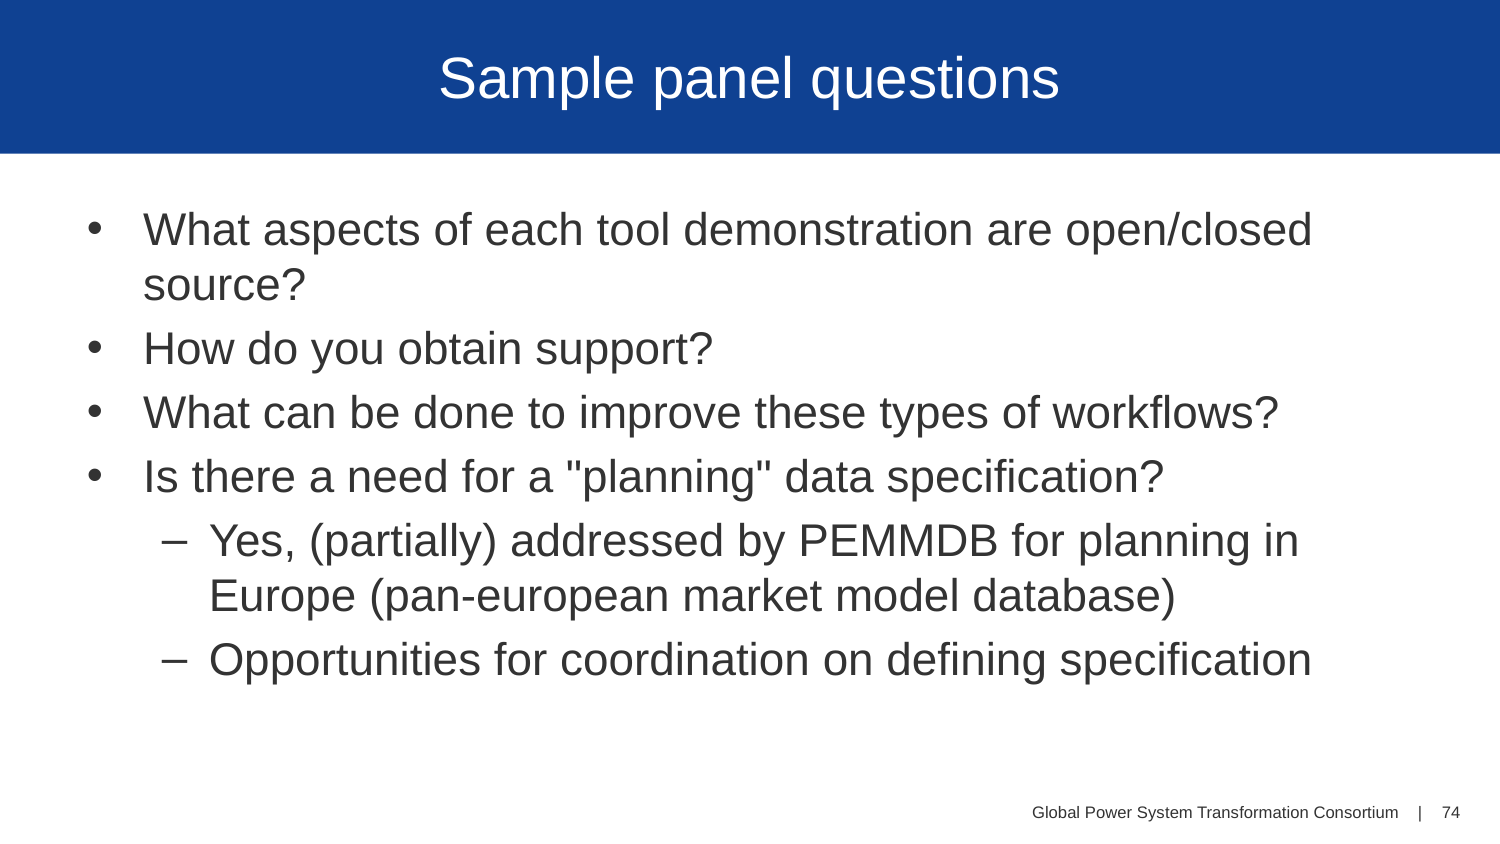

# Sample panel questions
What aspects of each tool demonstration are open/closed source?
How do you obtain support?
What can be done to improve these types of workflows?
Is there a need for a "planning" data specification?
Yes, (partially) addressed by PEMMDB for planning in Europe (pan-european market model database)
Opportunities for coordination on defining specification